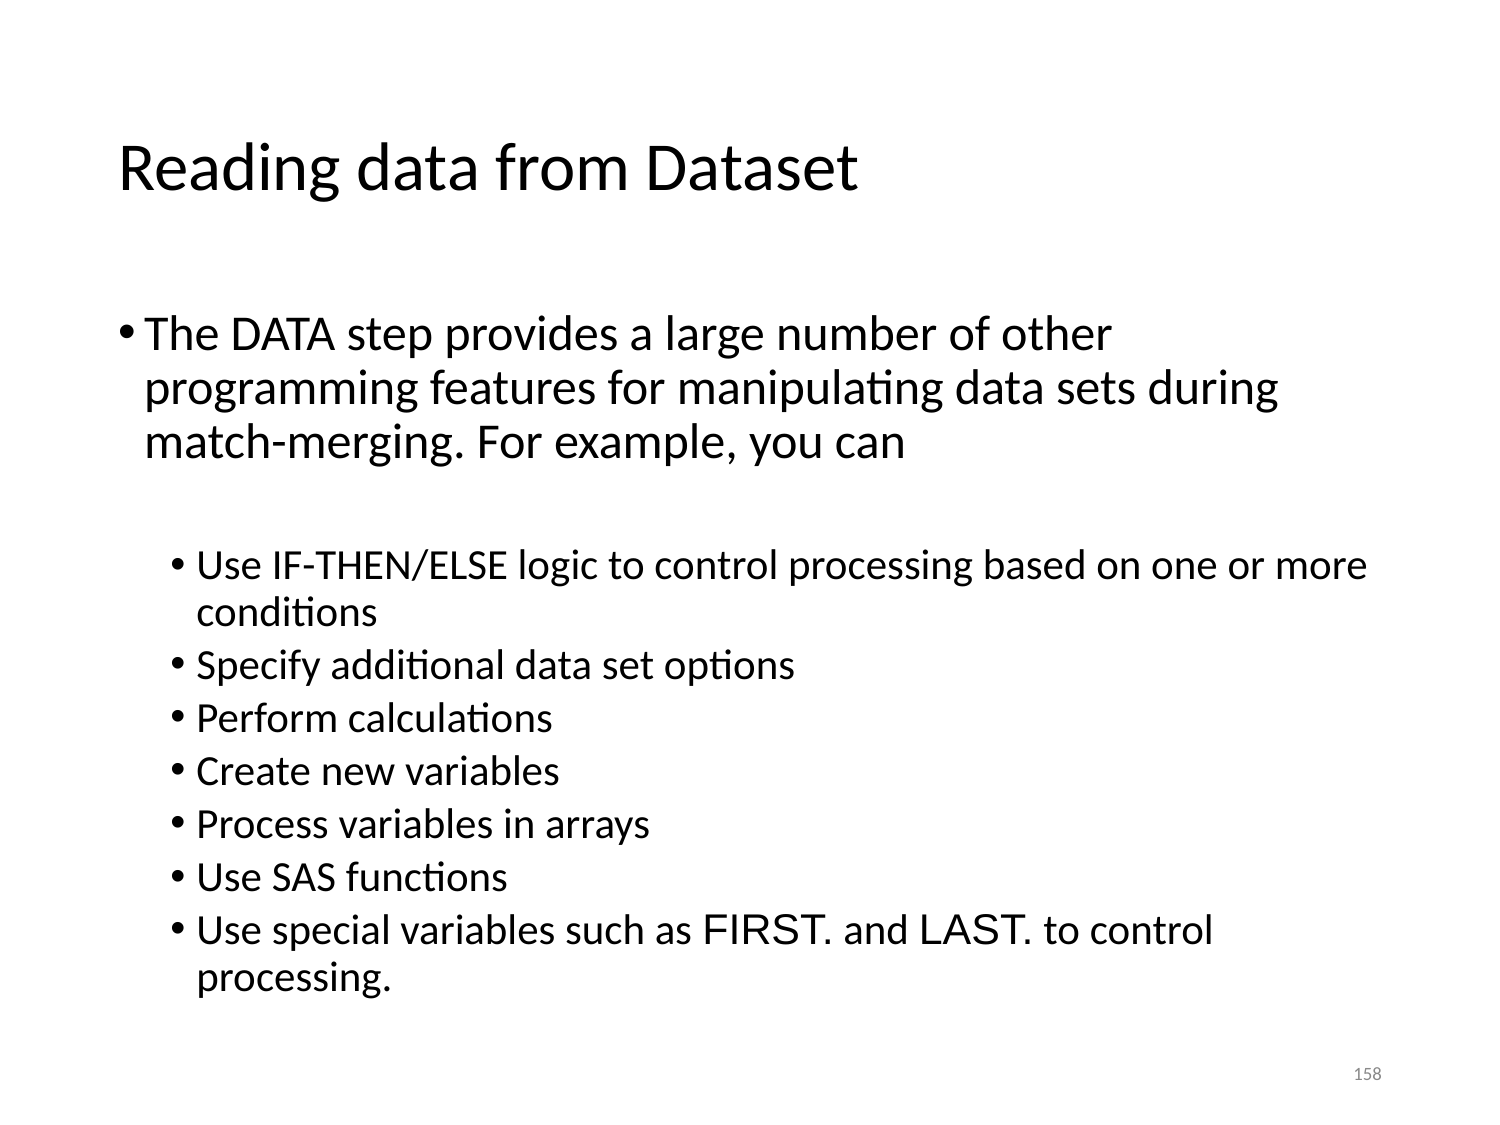

# Reading data from Dataset
The DATA step provides a large number of other programming features for manipulating data sets during match-merging. For example, you can

Use IF-THEN/ELSE logic to control processing based on one or more conditions
Specify additional data set options
Perform calculations
Create new variables
Process variables in arrays
Use SAS functions
Use special variables such as FIRST. and LAST. to control processing.

158